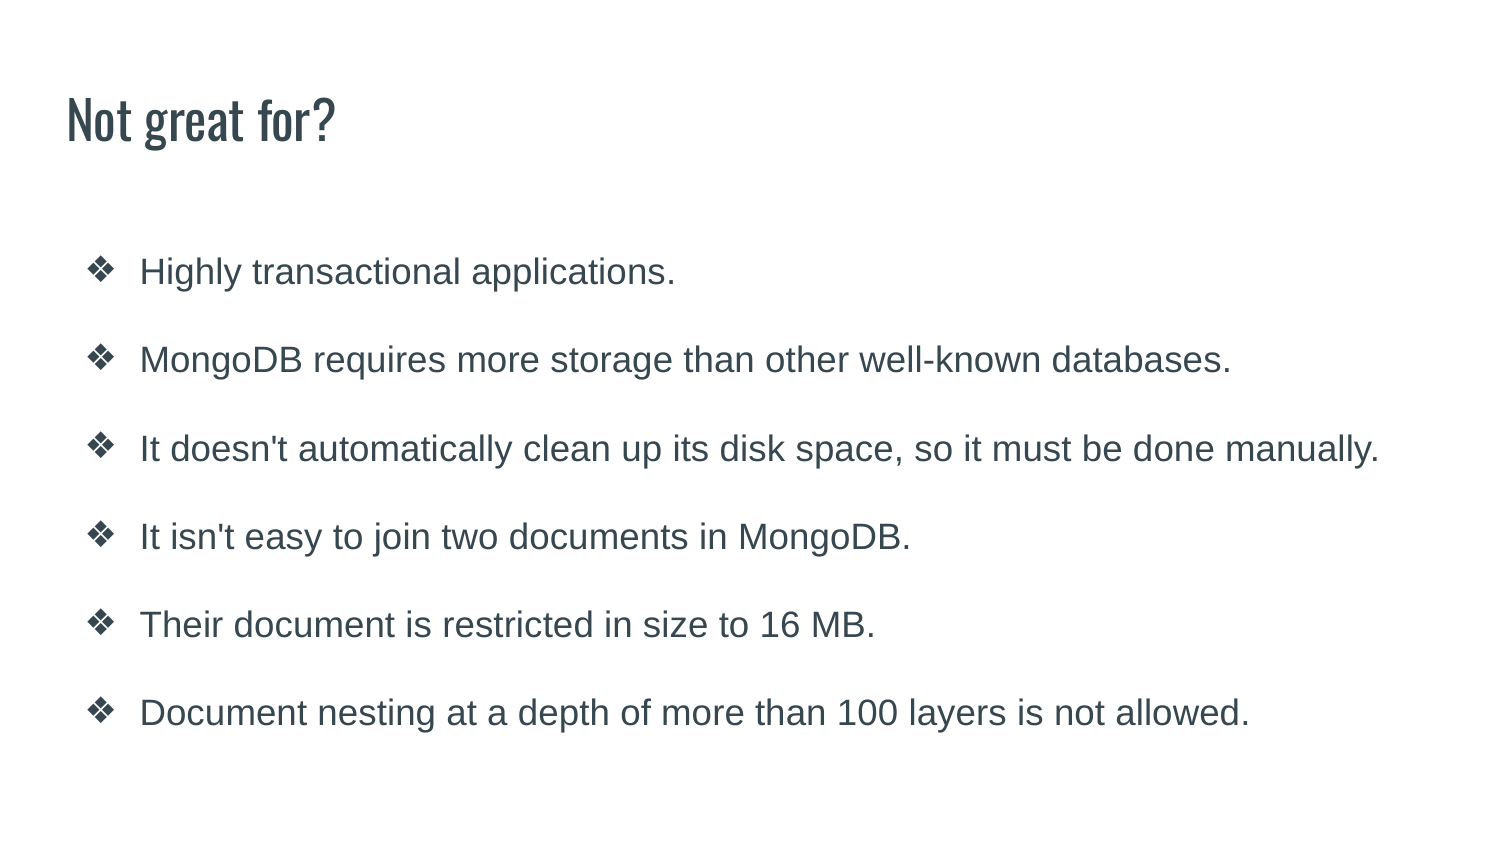

# Not great for?
Highly transactional applications.
MongoDB requires more storage than other well-known databases.
It doesn't automatically clean up its disk space, so it must be done manually.
It isn't easy to join two documents in MongoDB.
Their document is restricted in size to 16 MB.
Document nesting at a depth of more than 100 layers is not allowed.